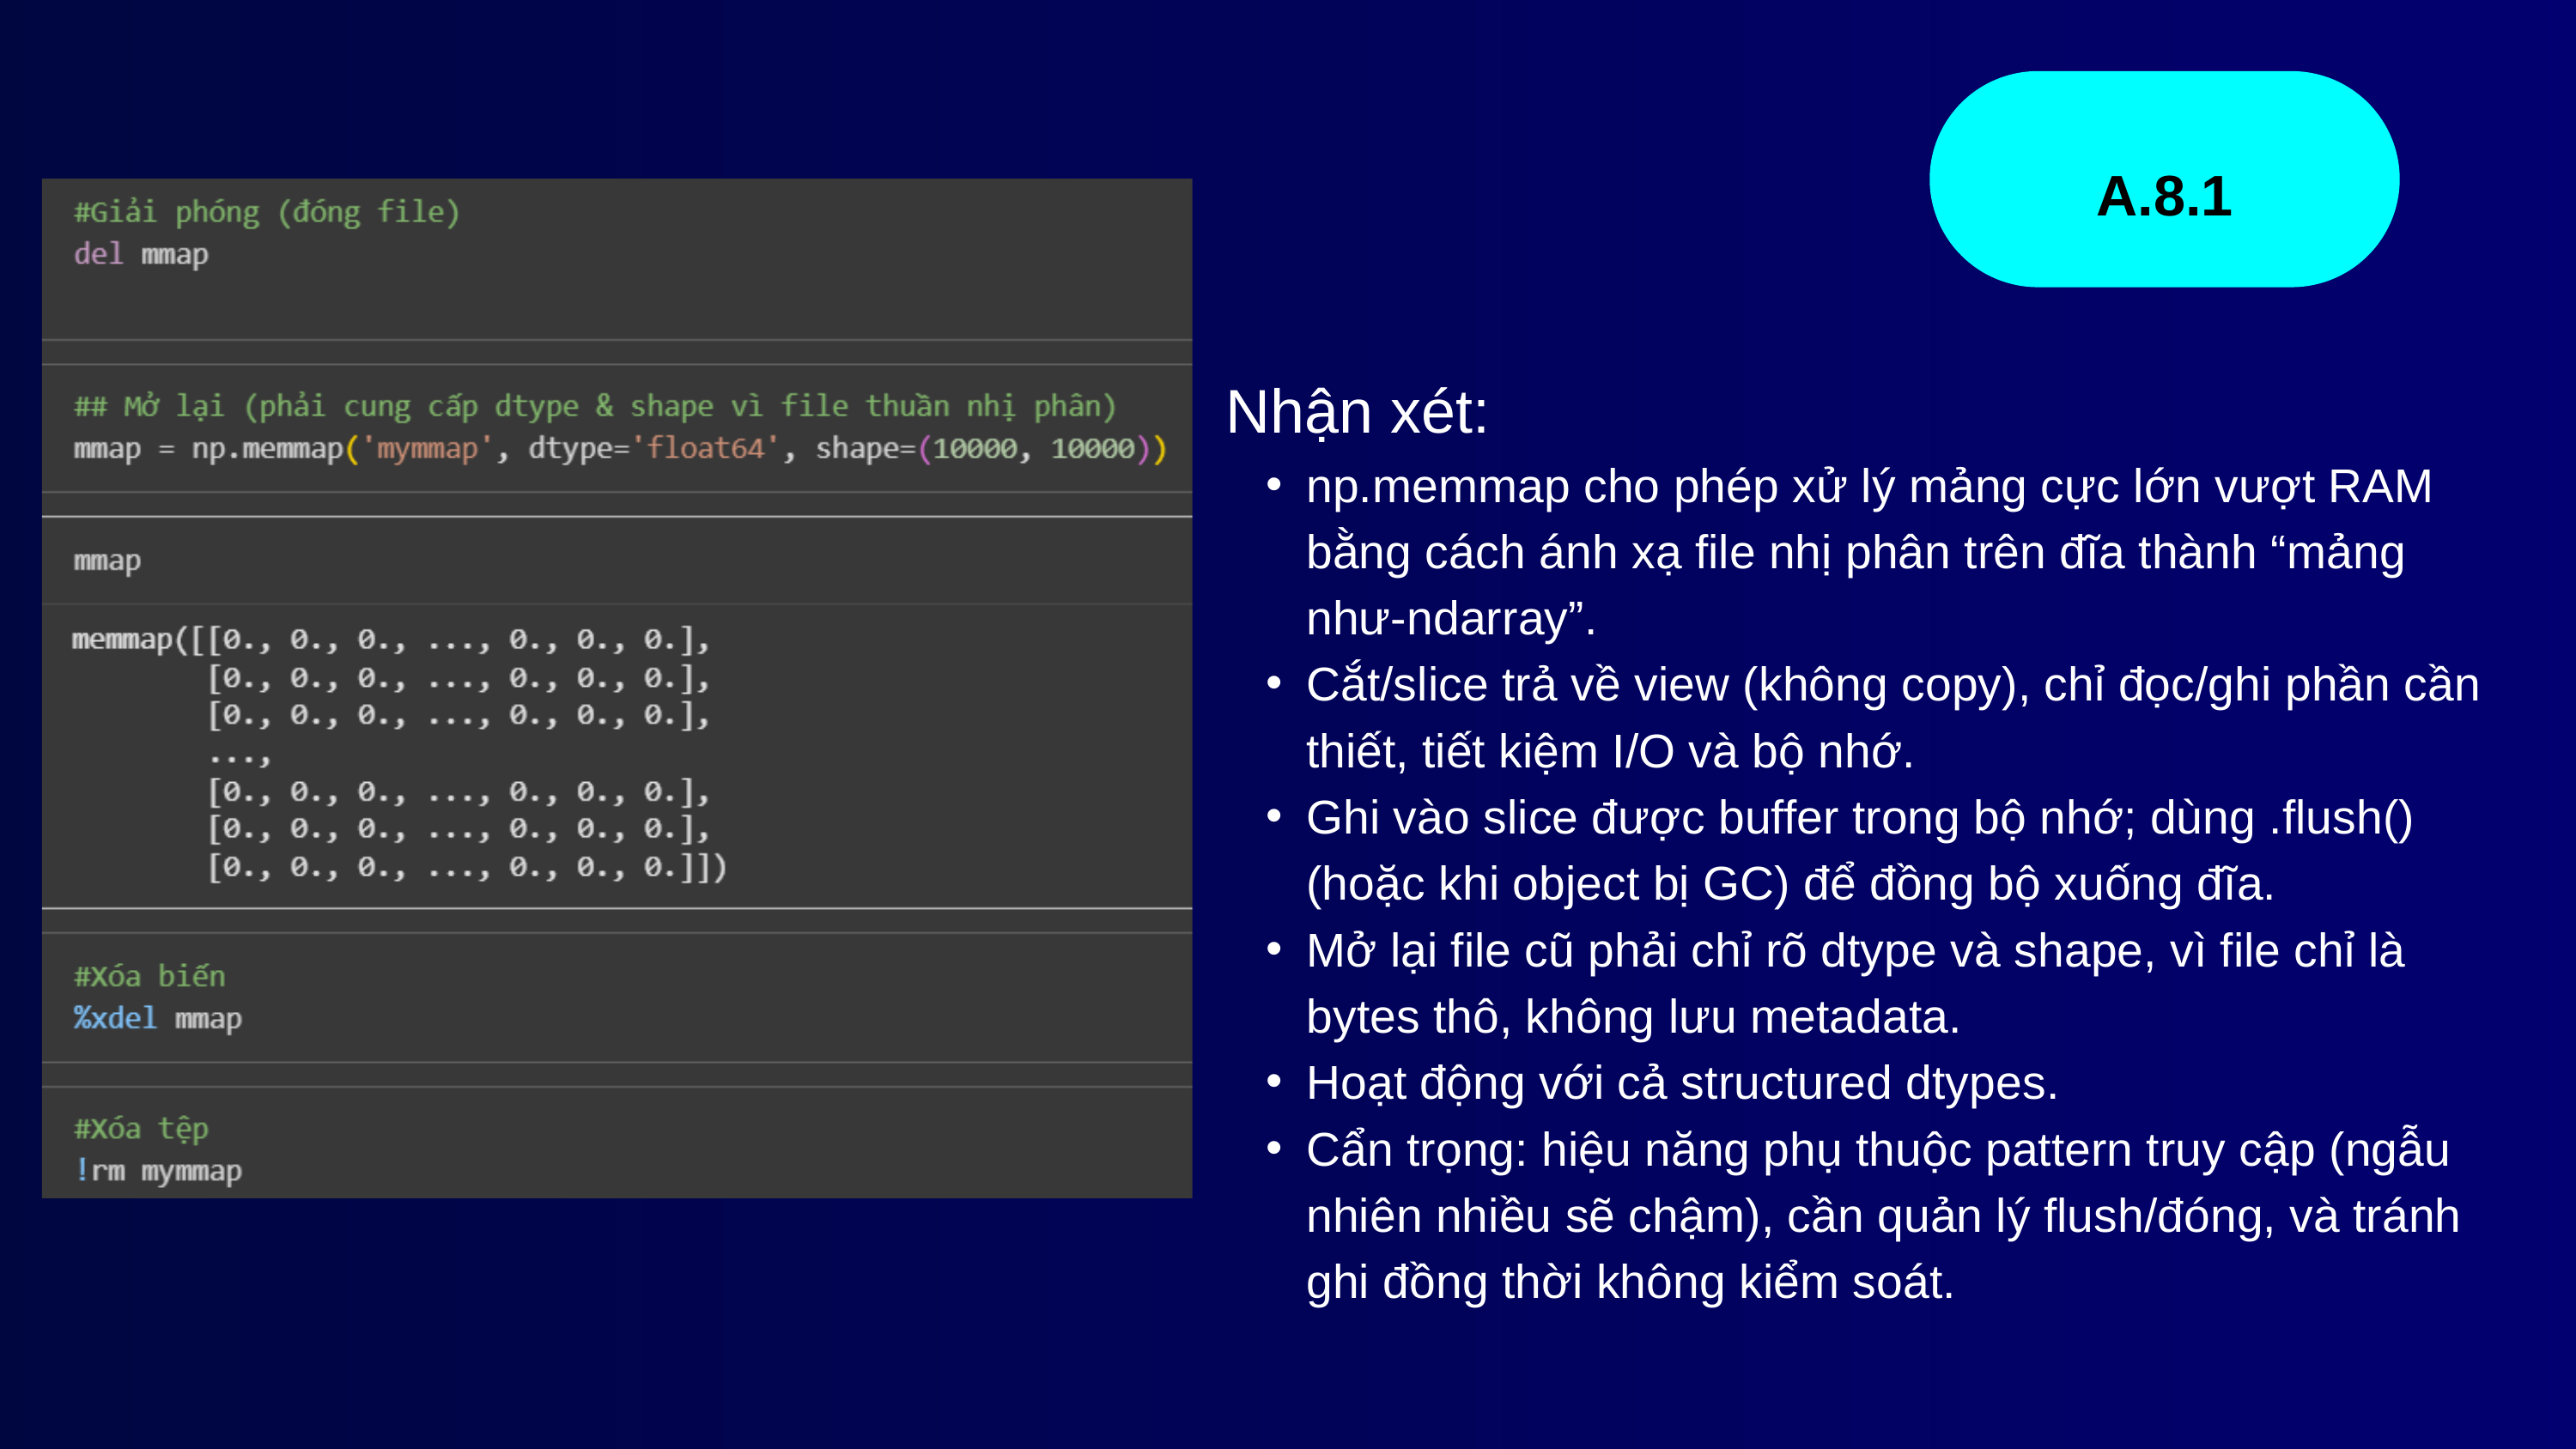

A.8.1

Nhận xét:
np.memmap cho phép xử lý mảng cực lớn vượt RAM bằng cách ánh xạ file nhị phân trên đĩa thành “mảng như-ndarray”.
Cắt/slice trả về view (không copy), chỉ đọc/ghi phần cần thiết, tiết kiệm I/O và bộ nhớ.
Ghi vào slice được buffer trong bộ nhớ; dùng .flush() (hoặc khi object bị GC) để đồng bộ xuống đĩa.
Mở lại file cũ phải chỉ rõ dtype và shape, vì file chỉ là bytes thô, không lưu metadata.
Hoạt động với cả structured dtypes.
Cẩn trọng: hiệu năng phụ thuộc pattern truy cập (ngẫu nhiên nhiều sẽ chậm), cần quản lý flush/đóng, và tránh ghi đồng thời không kiểm soát.